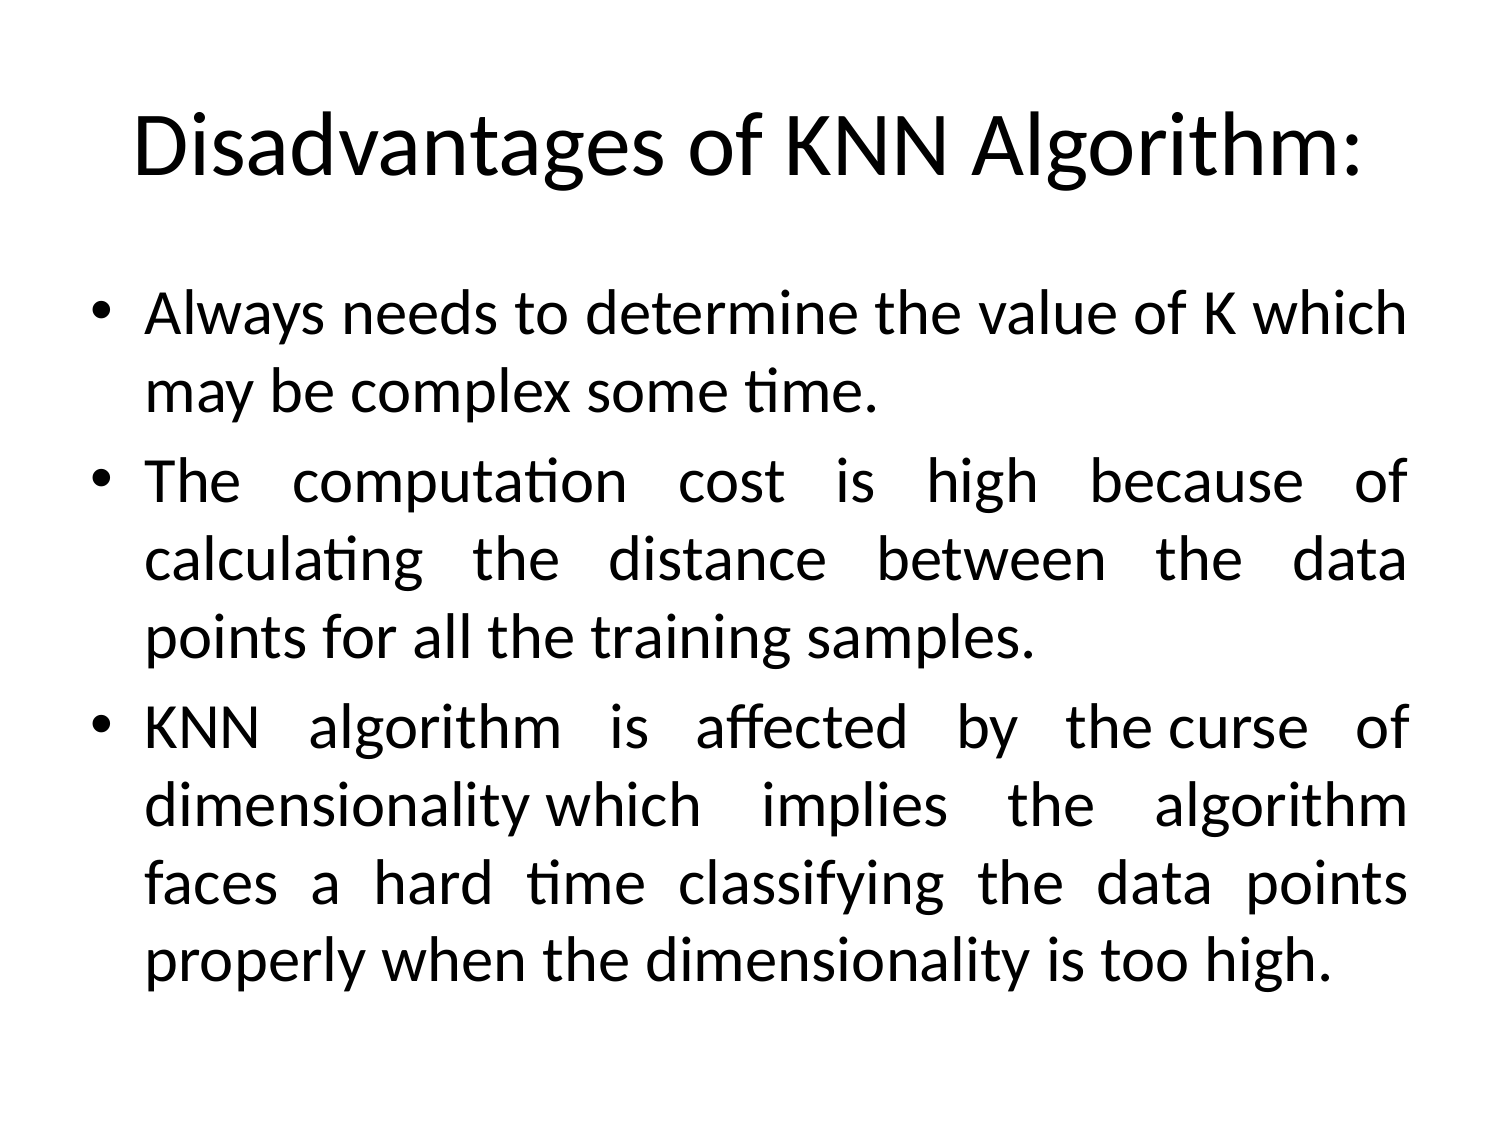

# Disadvantages of KNN Algorithm:
Always needs to determine the value of K which may be complex some time.
The computation cost is high because of calculating the distance between the data points for all the training samples.
KNN algorithm is affected by the curse of dimensionality which implies the algorithm faces a hard time classifying the data points properly when the dimensionality is too high.